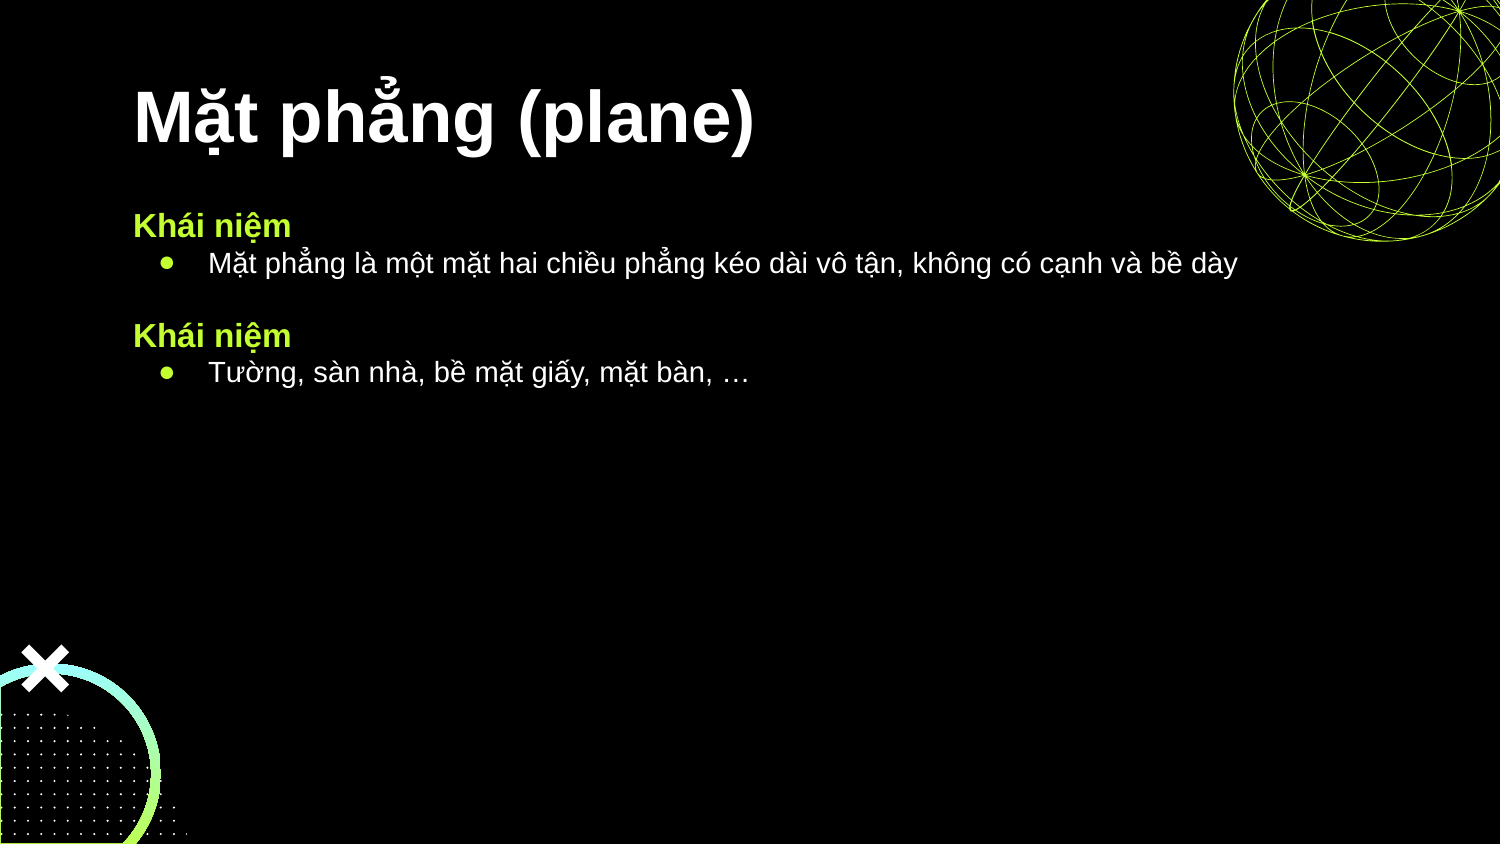

# Mặt phẳng (plane)
Khái niệm
Mặt phẳng là một mặt hai chiều phẳng kéo dài vô tận, không có cạnh và bề dày

Khái niệm
Tường, sàn nhà, bề mặt giấy, mặt bàn, …